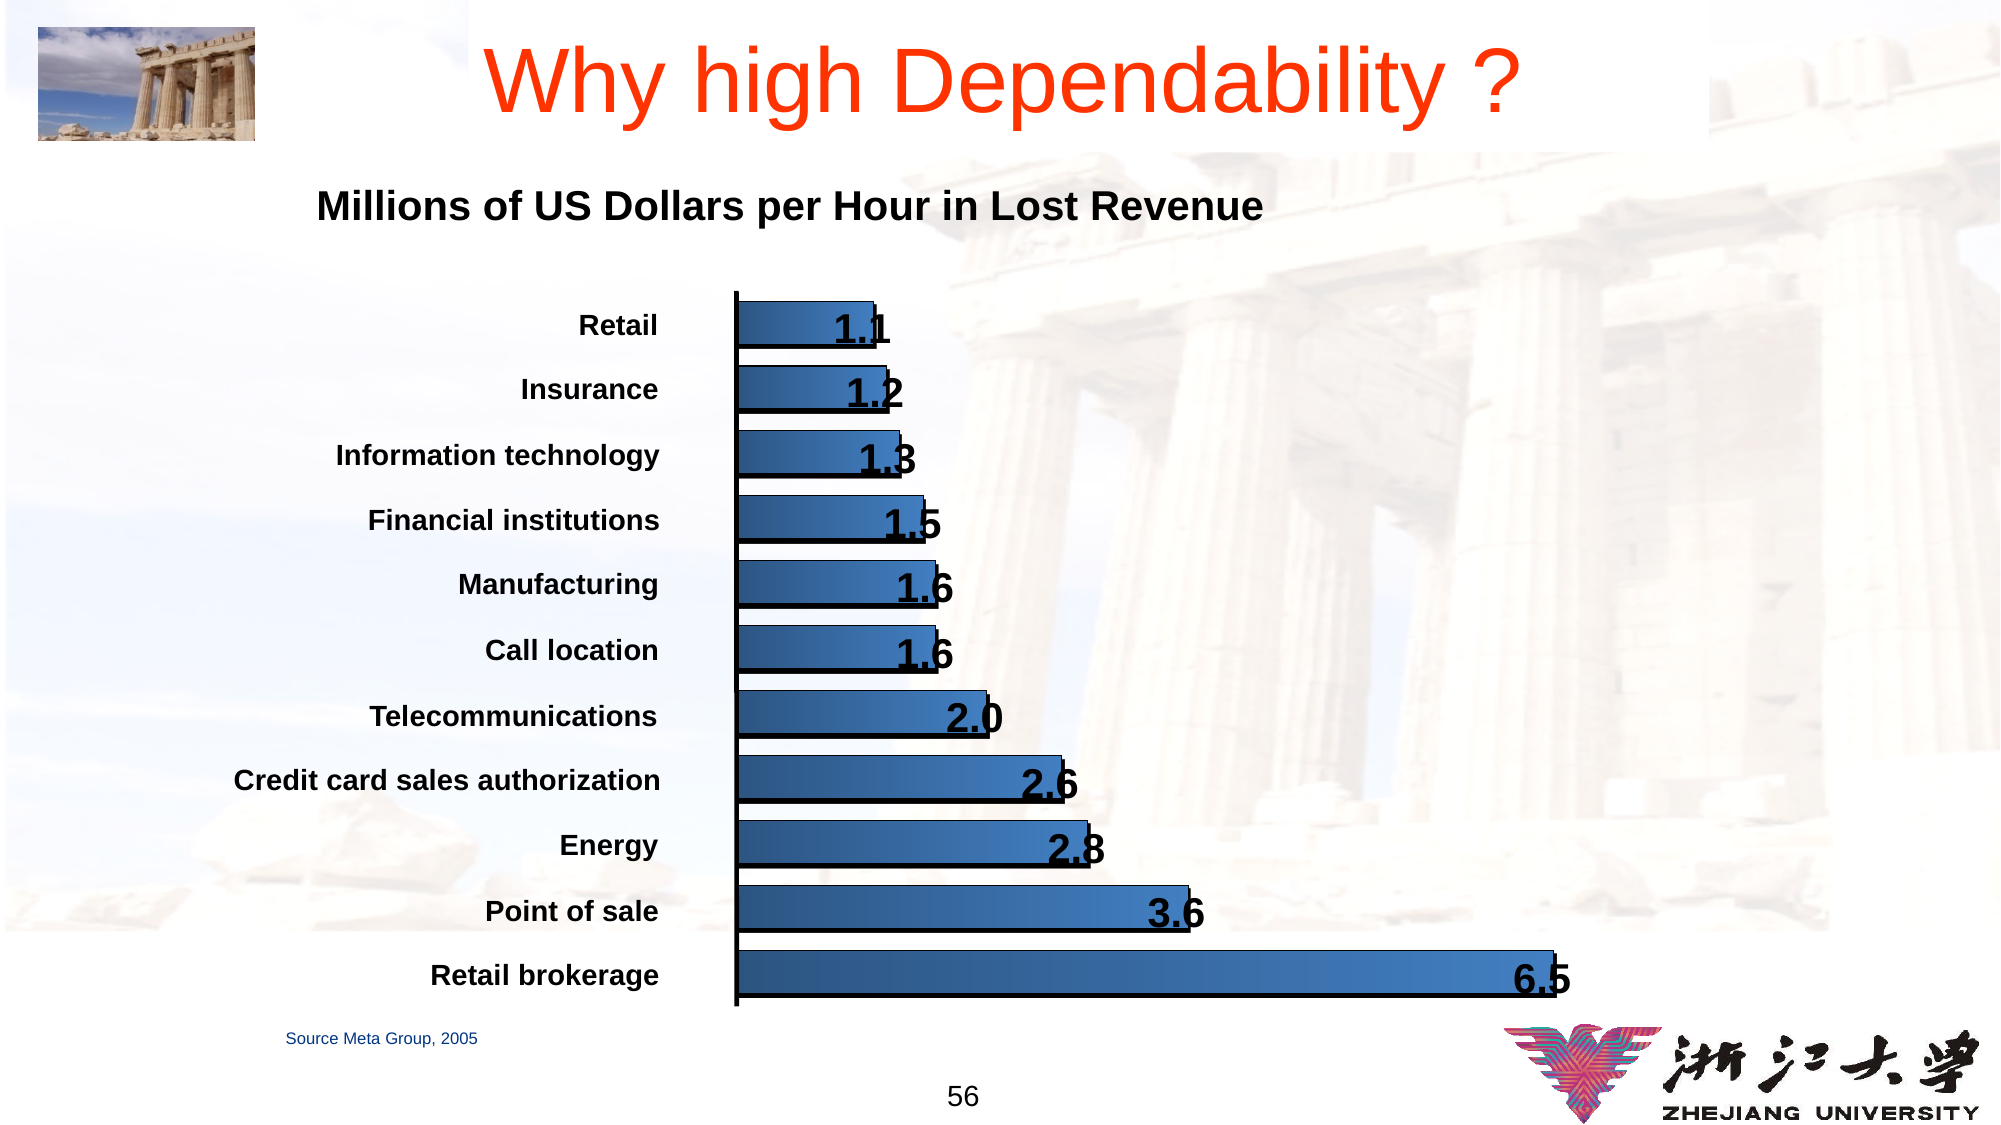

# Why high Dependability ?
Millions of US Dollars per Hour in Lost Revenue

1.1
Retail
1.2

Insurance

1.3
Information technology

1.5
Financial institutions

1.6
Manufacturing

1.6
Call location

2.0
Telecommunications

2.6
Credit card sales authorization

2.8
Energy

3.6
Point of sale

6.5
Retail brokerage
Source Meta Group, 2005